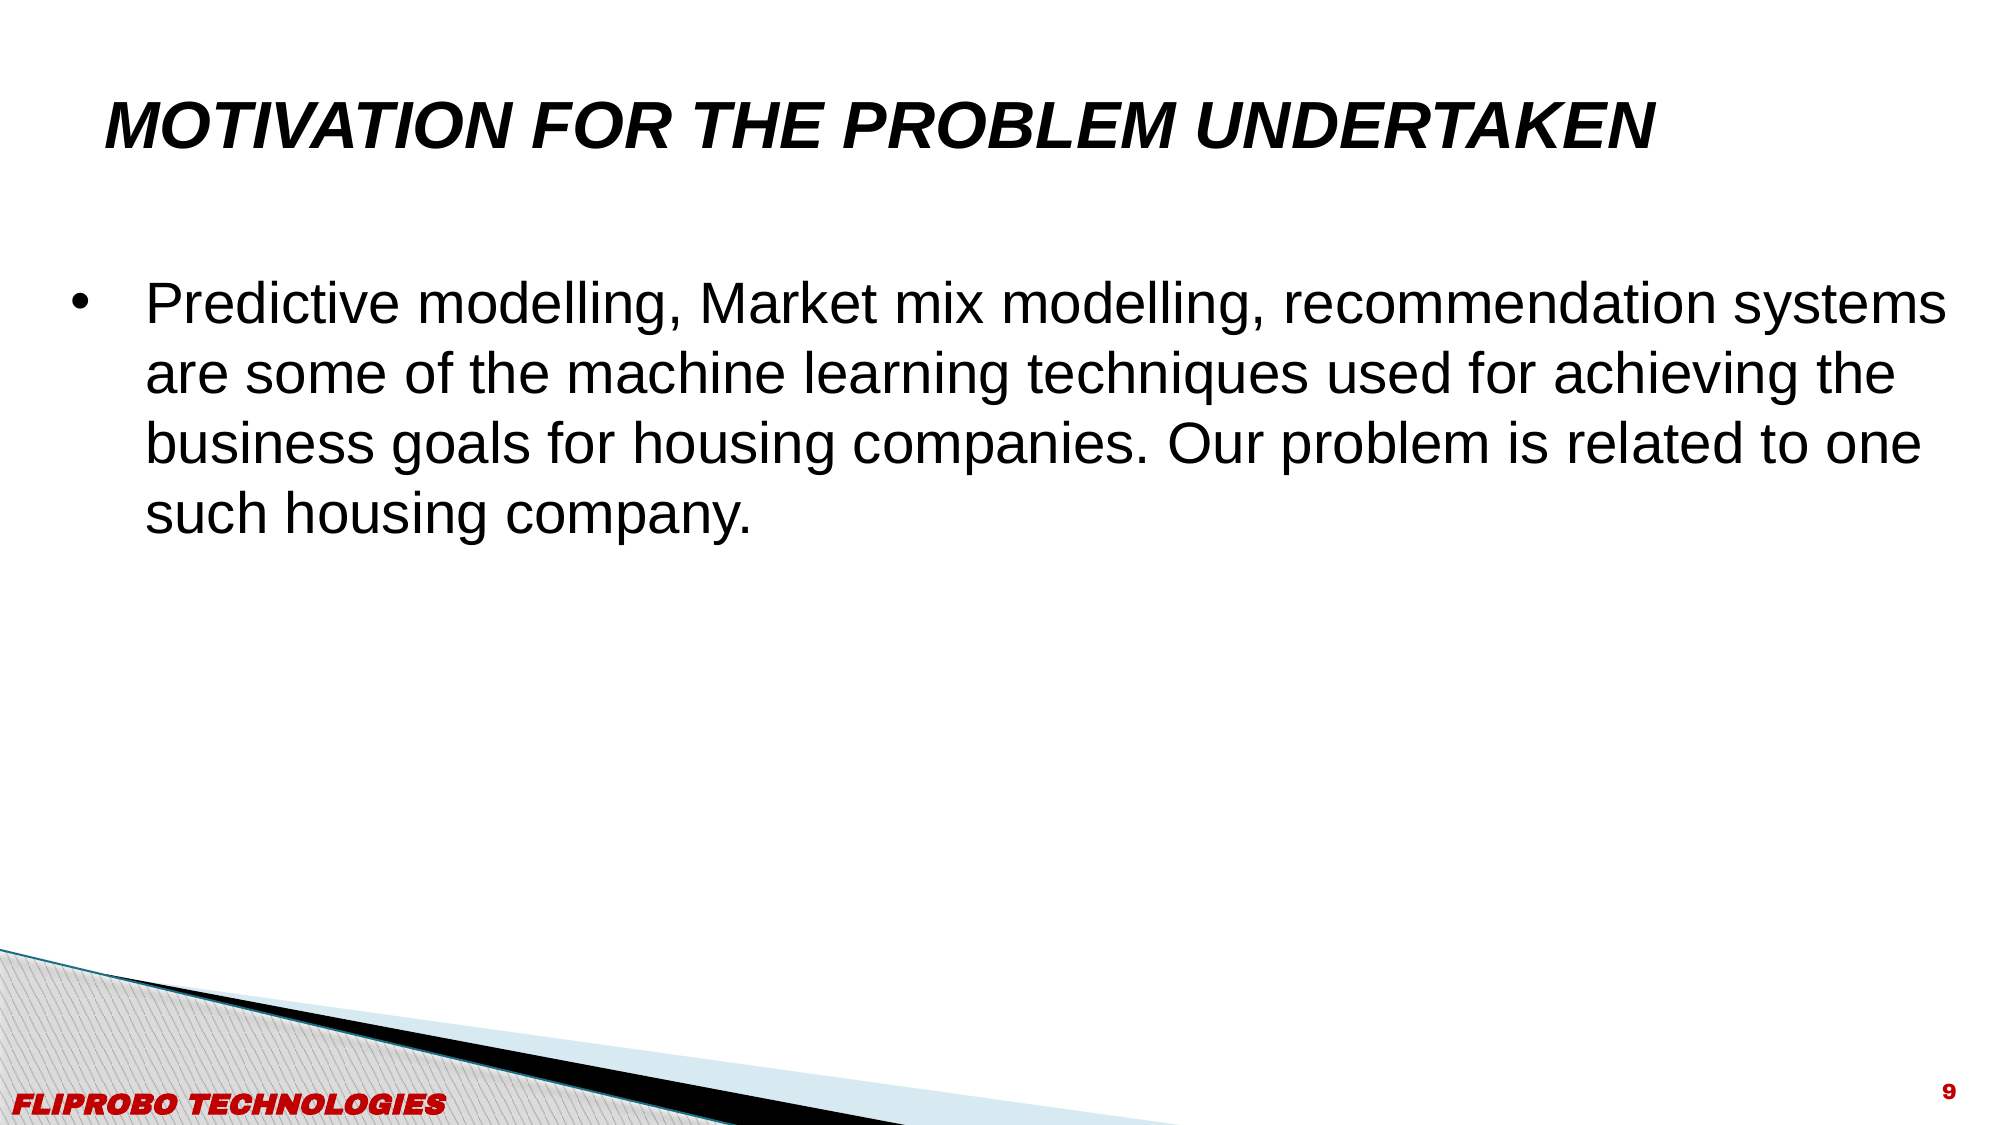

MOTIVATION FOR THE PROBLEM UNDERTAKEN
Predictive modelling, Market mix modelling, recommendation systems are some of the machine learning techniques used for achieving the business goals for housing companies. Our problem is related to one such housing company.
9
FLIPROBO TECHNOLOGIES